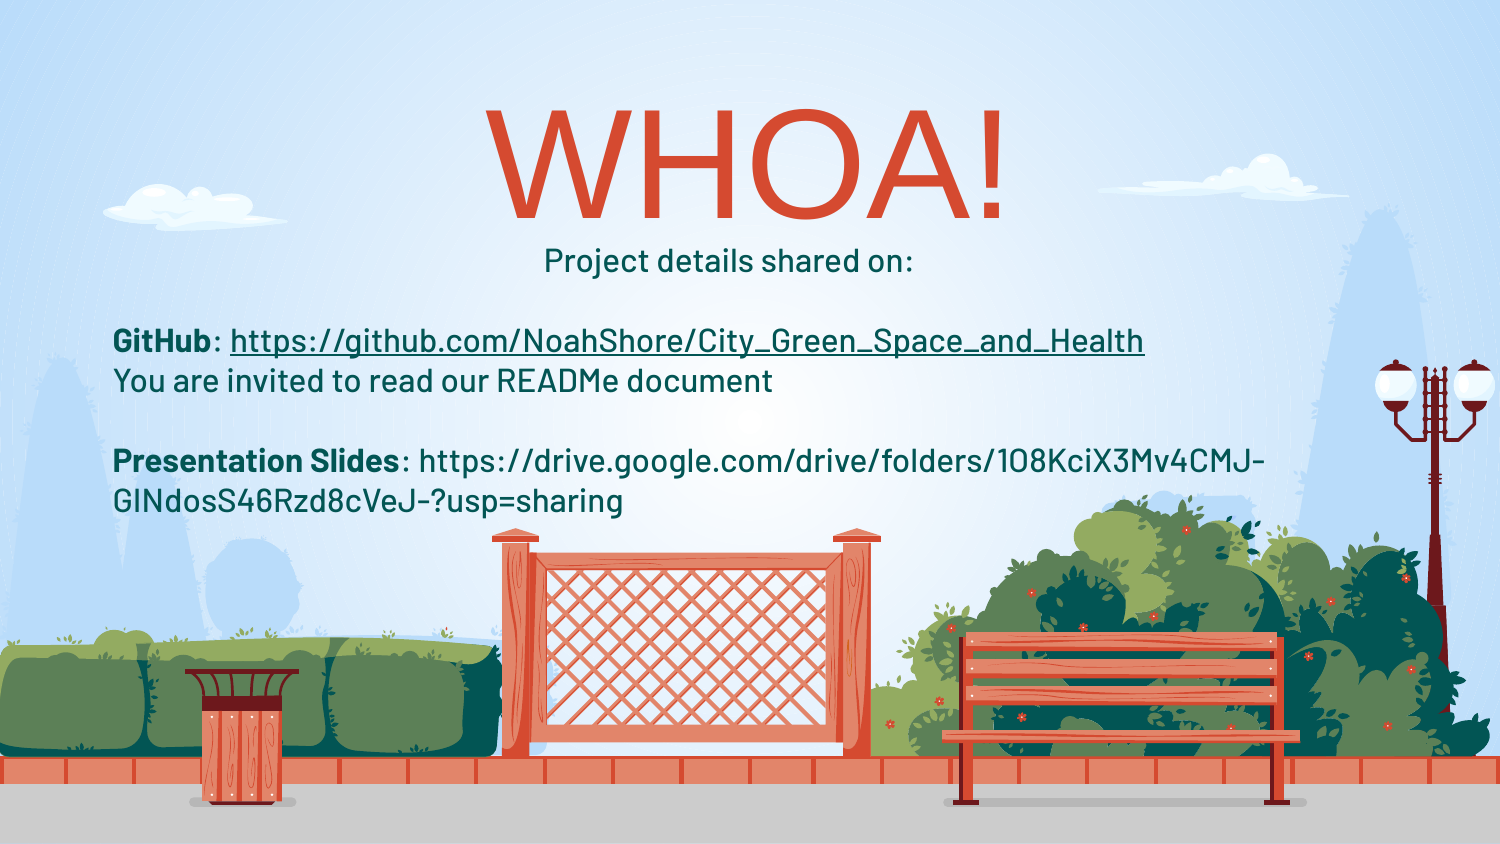

# WHOA!
Project details shared on:

GitHub: https://github.com/NoahShore/City_Green_Space_and_Health
You are invited to read our READMe document

Presentation Slides: https://drive.google.com/drive/folders/1O8KciX3Mv4CMJ-GINdosS46Rzd8cVeJ-?usp=sharing